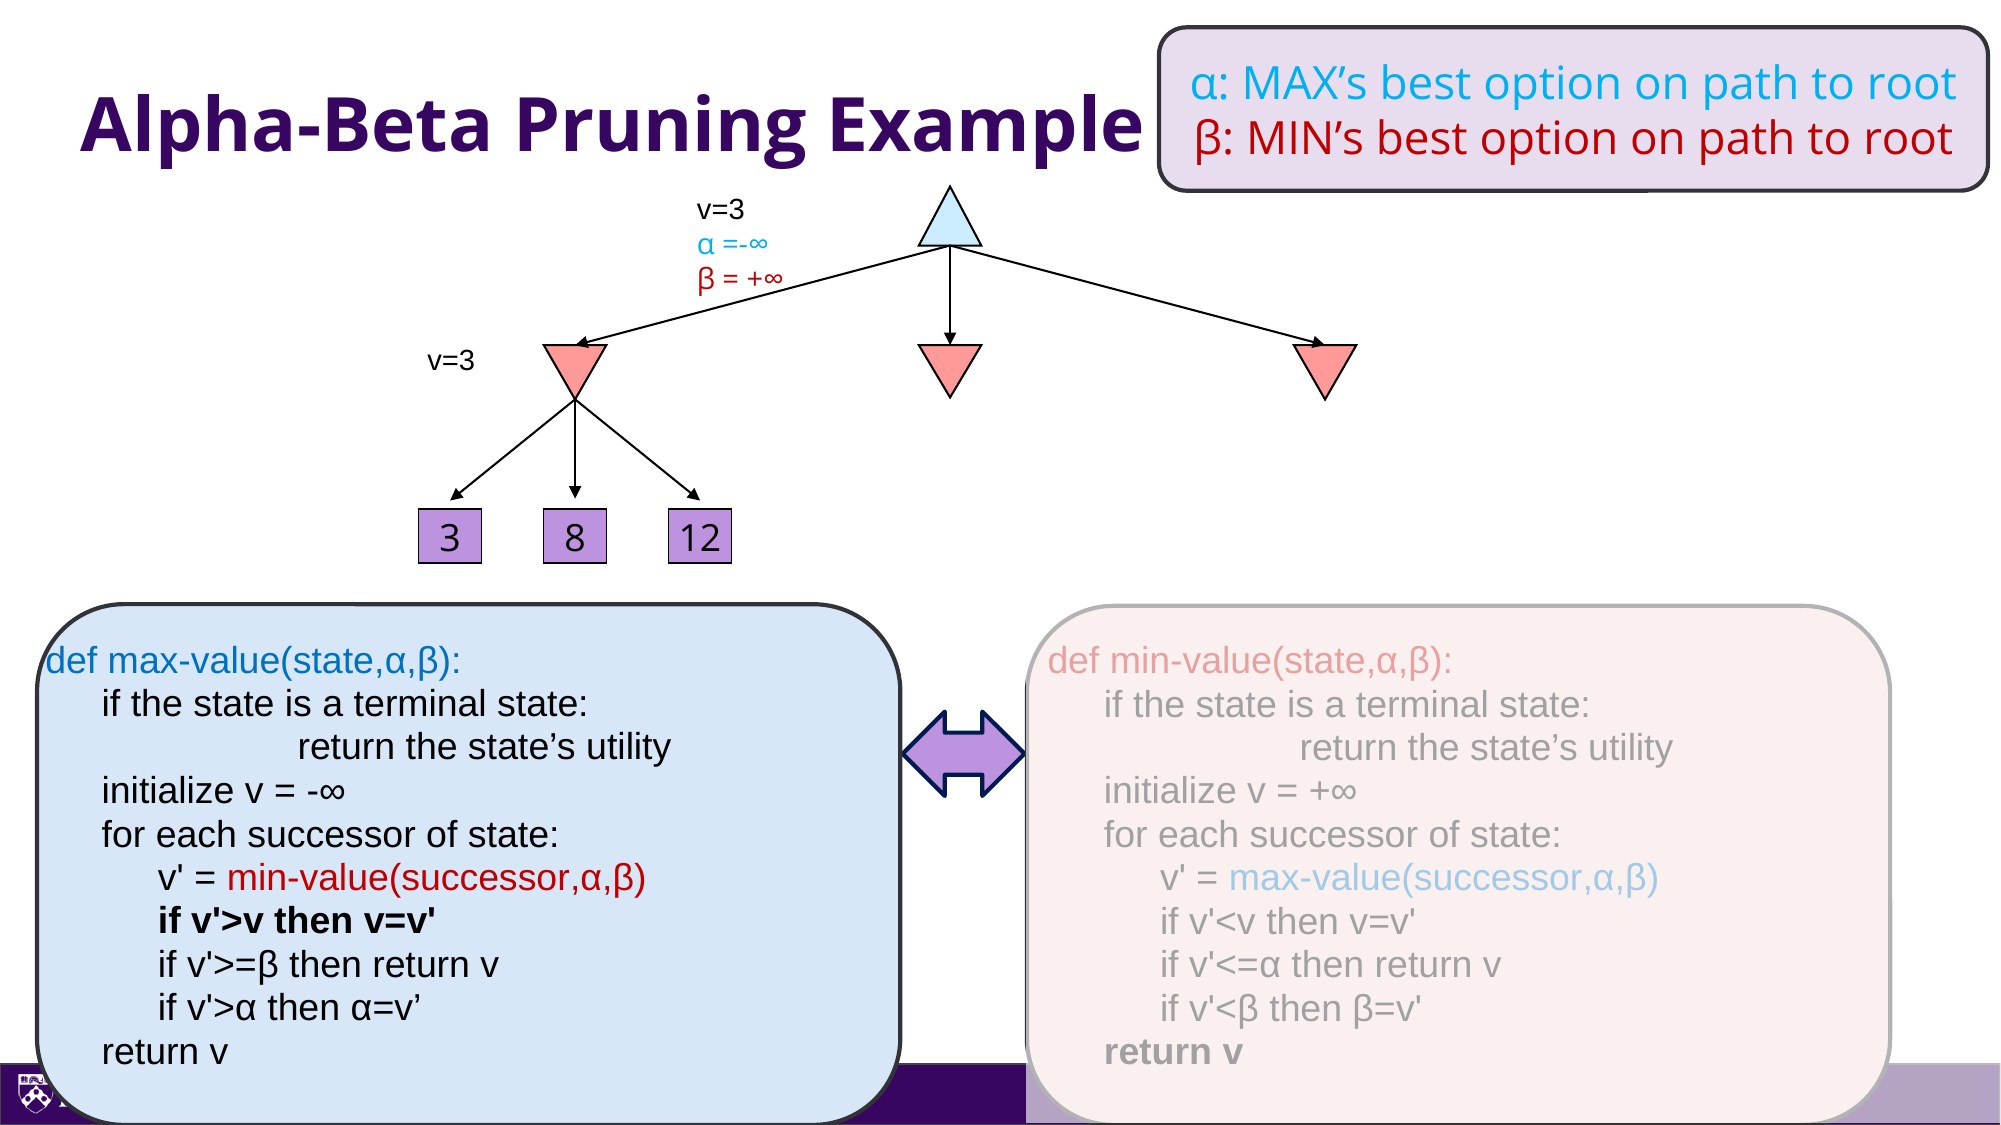

α: MAX’s best option on path to root
β: MIN’s best option on path to root
Alpha-Beta Pruning Example
v=3
α =-∞
β = +∞

v=3

3
8
12

def max-value(state,α,β):
if the state is a terminal state:
		 return the state’s utility
initialize v = -∞
for each successor of state:
v' = min-value(successor,α,β)
if v'>v then v=v'
if v'>=β then return v
if v'>α then α=v’
return v

def min-value(state,α,β):
if the state is a terminal state:
		 return the state’s utility
initialize v = +∞
for each successor of state:
v' = max-value(successor,α,β)
if v'<v then v=v'
if v'<=α then return v
if v'<β then β=v'
return v